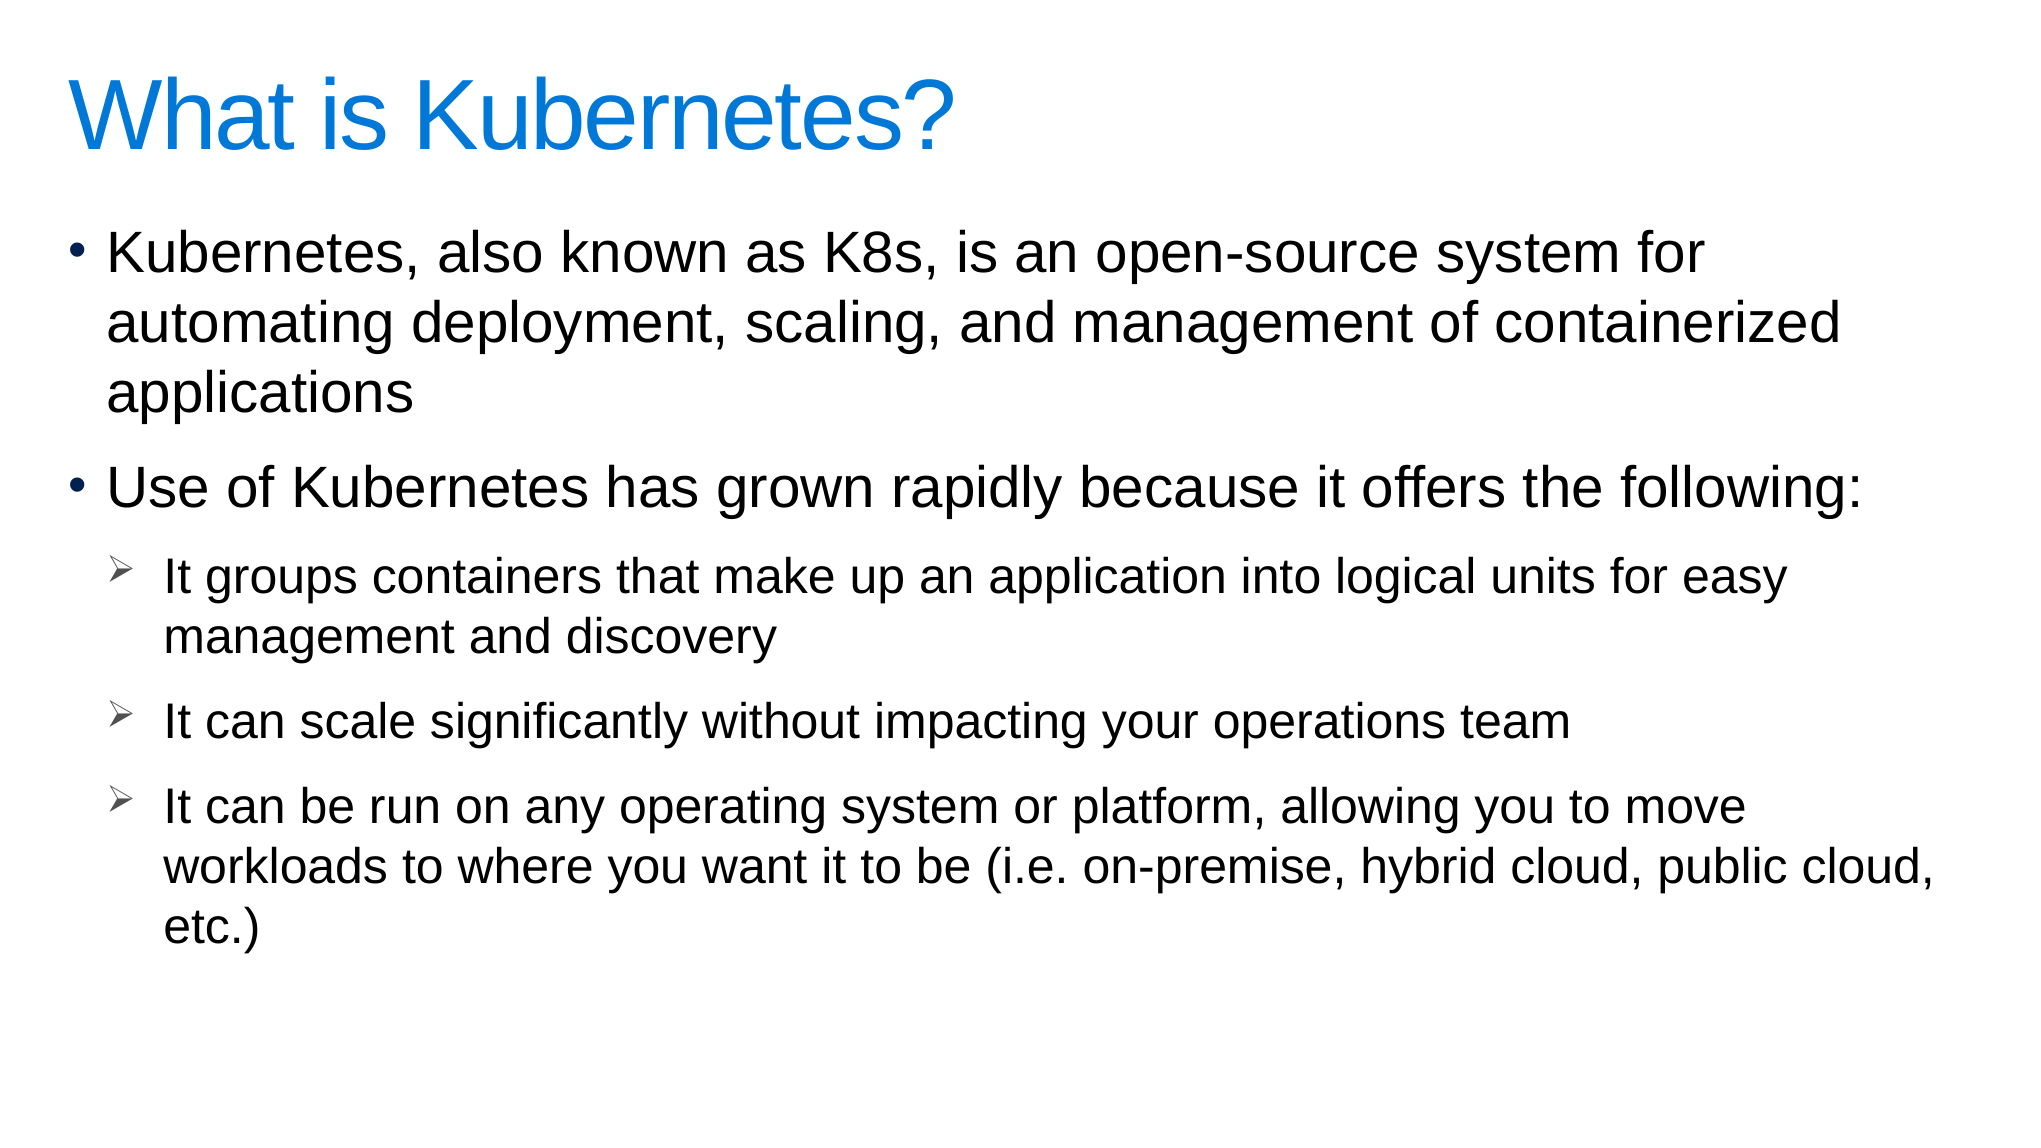

# What is Kubernetes?
Kubernetes, also known as K8s, is an open-source system for automating deployment, scaling, and management of containerized applications
Use of Kubernetes has grown rapidly because it offers the following:
It groups containers that make up an application into logical units for easy management and discovery
It can scale significantly without impacting your operations team
It can be run on any operating system or platform, allowing you to move workloads to where you want it to be (i.e. on-premise, hybrid cloud, public cloud, etc.)